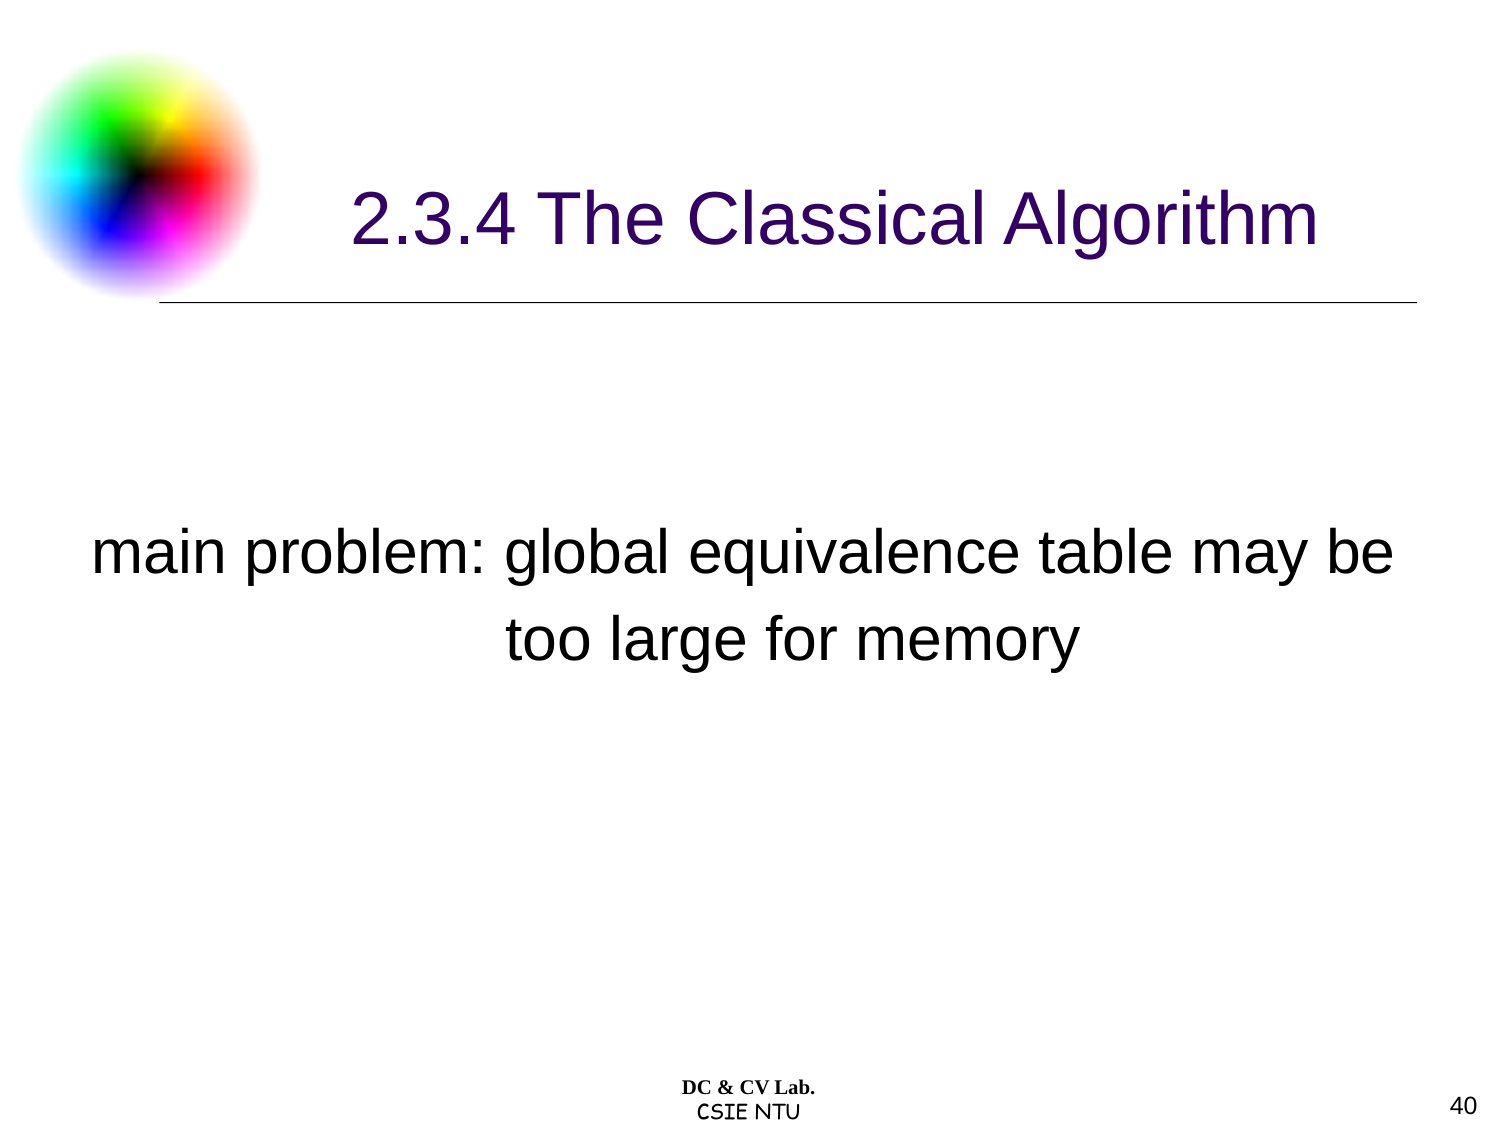

2.3.4 The Classical Algorithm
main problem: global equivalence table may be
                        too large for memory

DC & CV Lab.
CSIE NTU
40